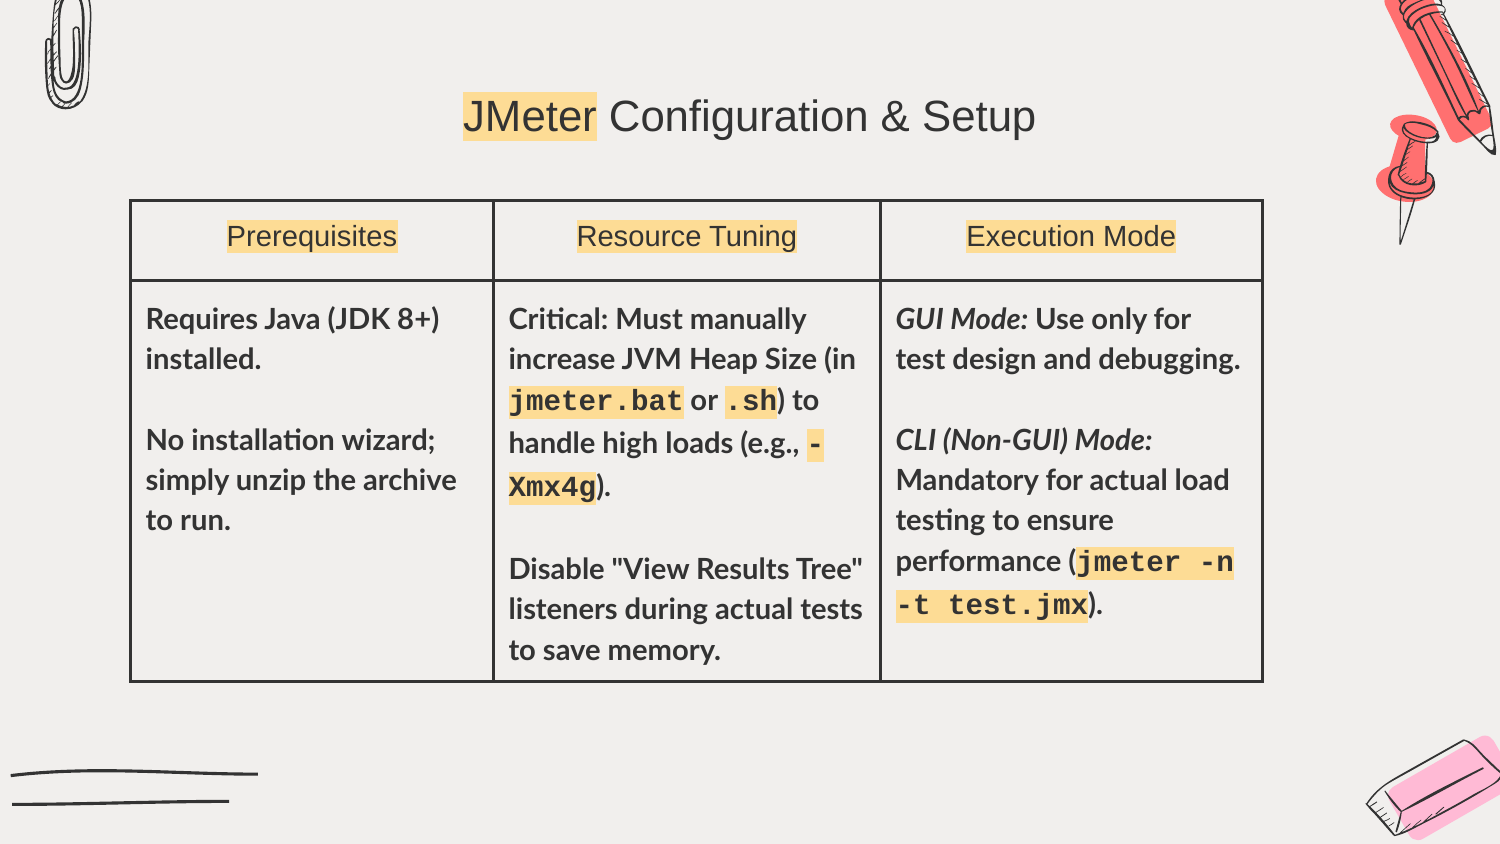

# JMeter Configuration & Setup

| Prerequisites | Resource Tuning | Execution Mode |
| --- | --- | --- |
| Requires Java (JDK 8+) installed. No installation wizard; simply unzip the archive to run. | Critical: Must manually increase JVM Heap Size (in jmeter.bat or .sh) to handle high loads (e.g., -Xmx4g). Disable "View Results Tree" listeners during actual tests to save memory. | GUI Mode: Use only for test design and debugging. CLI (Non-GUI) Mode: Mandatory for actual load testing to ensure performance (jmeter -n -t test.jmx). |